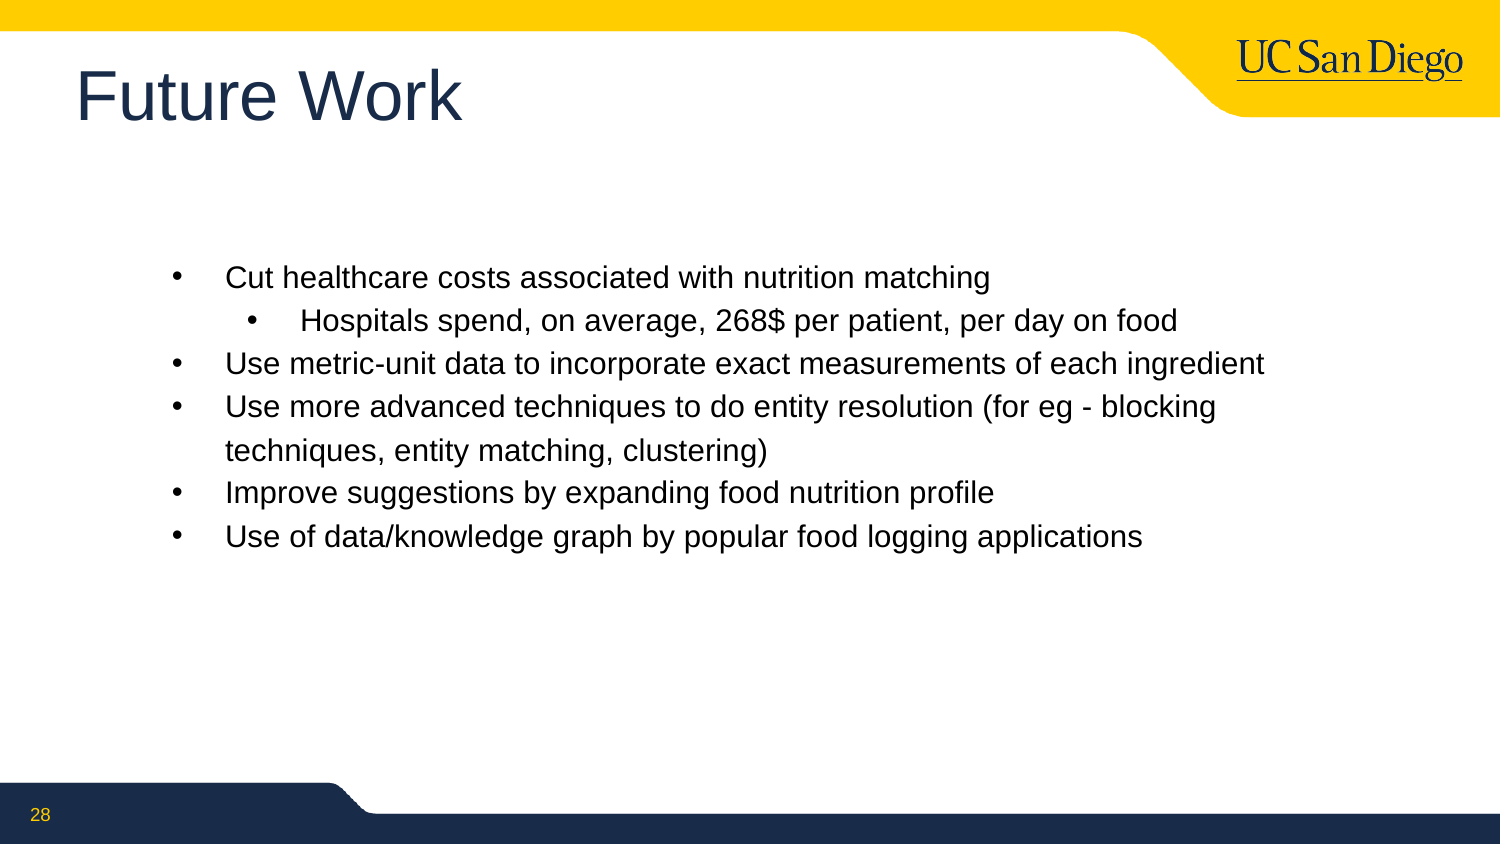

# Future Work

Cut healthcare costs associated with nutrition matching
Hospitals spend, on average, 268$ per patient, per day on food
Use metric-unit data to incorporate exact measurements of each ingredient
Use more advanced techniques to do entity resolution (for eg - blocking techniques, entity matching, clustering)
Improve suggestions by expanding food nutrition profile
Use of data/knowledge graph by popular food logging applications
28